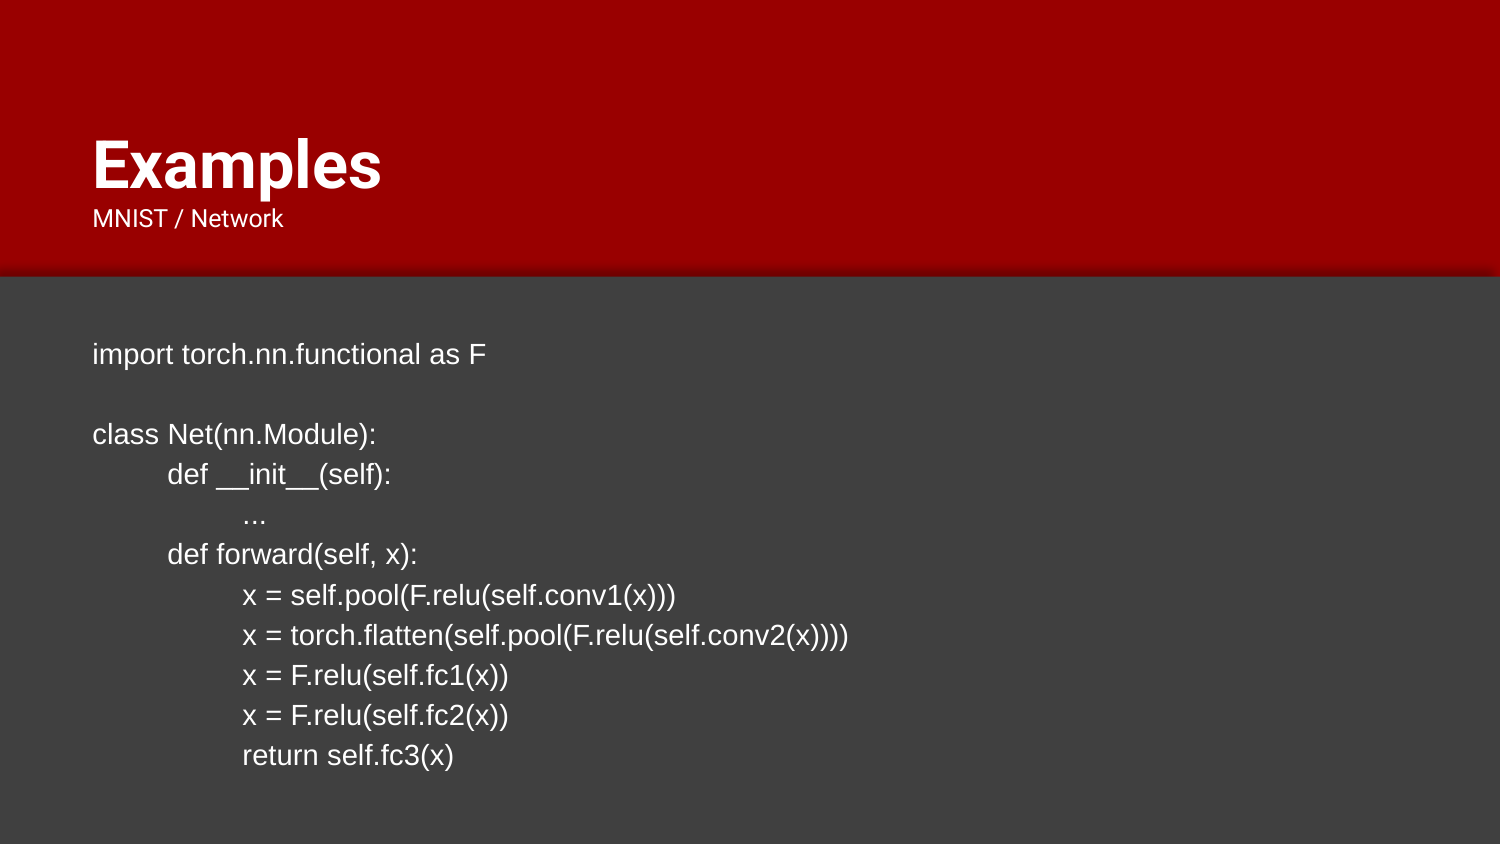

# Examples
MNIST / Network
import torch.nn.functional as F

class Net(nn.Module):
def __init__(self):
	...
def forward(self, x):
x = self.pool(F.relu(self.conv1(x)))
x = torch.flatten(self.pool(F.relu(self.conv2(x))))
x = F.relu(self.fc1(x))
x = F.relu(self.fc2(x))
return self.fc3(x)